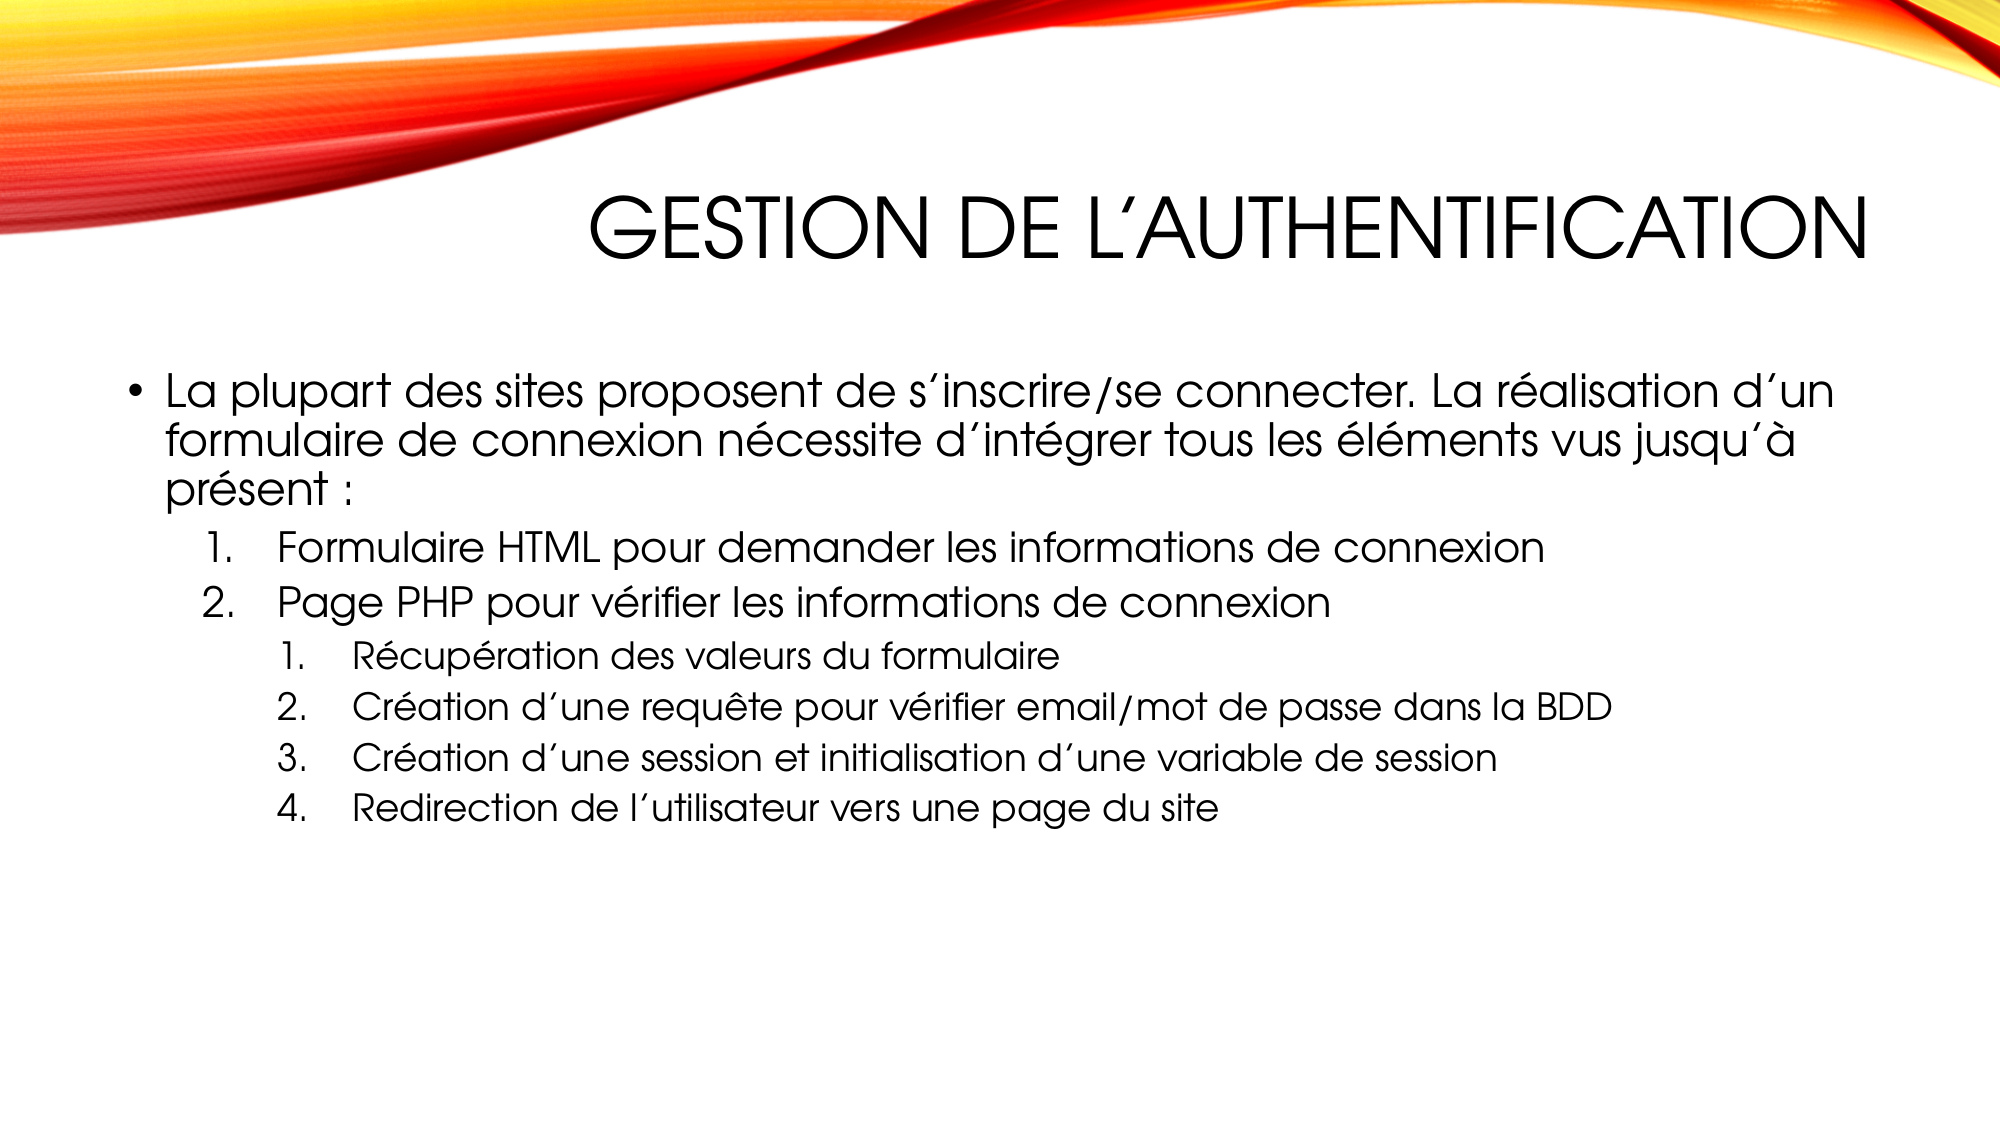

# Gestion de l’authentification
La plupart des sites proposent de s’inscrire/se connecter. La réalisation d’un formulaire de connexion nécessite d’intégrer tous les éléments vus jusqu’à présent :
Formulaire HTML pour demander les informations de connexion
Page PHP pour vérifier les informations de connexion
Récupération des valeurs du formulaire
Création d’une requête pour vérifier email/mot de passe dans la BDD
Création d’une session et initialisation d’une variable de session
Redirection de l’utilisateur vers une page du site